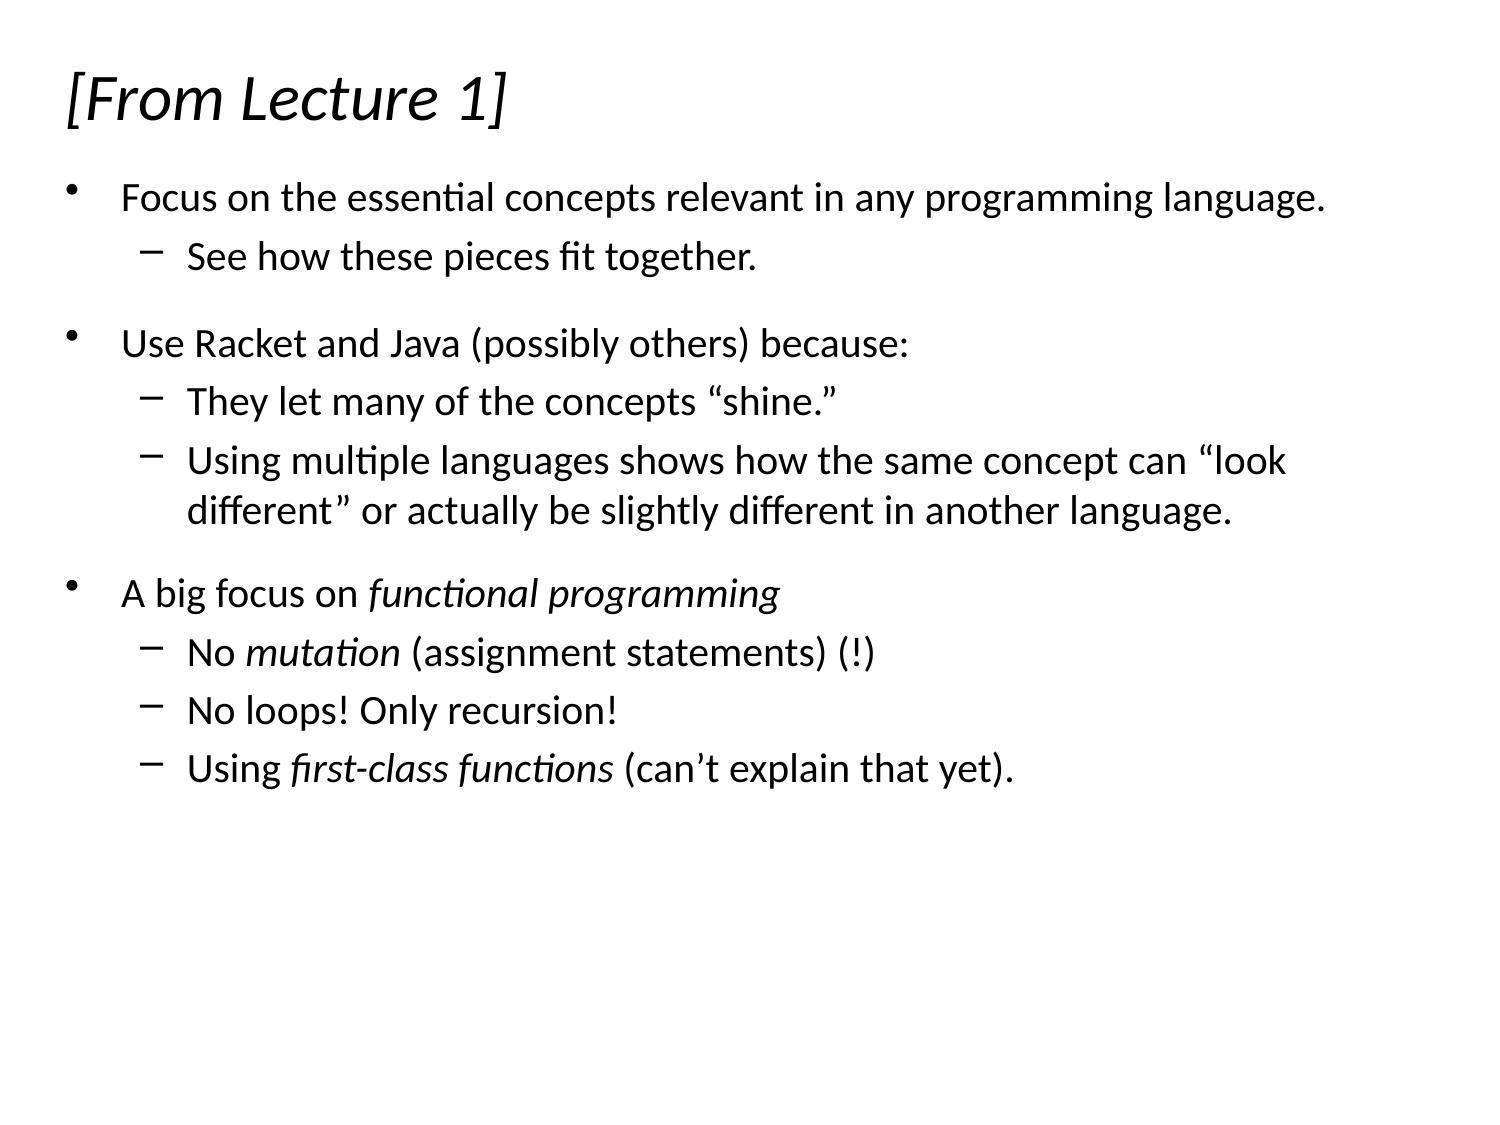

# [From Lecture 1]
Focus on the essential concepts relevant in any programming language.
See how these pieces fit together.

Use Racket and Java (possibly others) because:
They let many of the concepts “shine.”
Using multiple languages shows how the same concept can “look different” or actually be slightly different in another language.
A big focus on functional programming
No mutation (assignment statements) (!)
No loops! Only recursion!
Using first-class functions (can’t explain that yet).